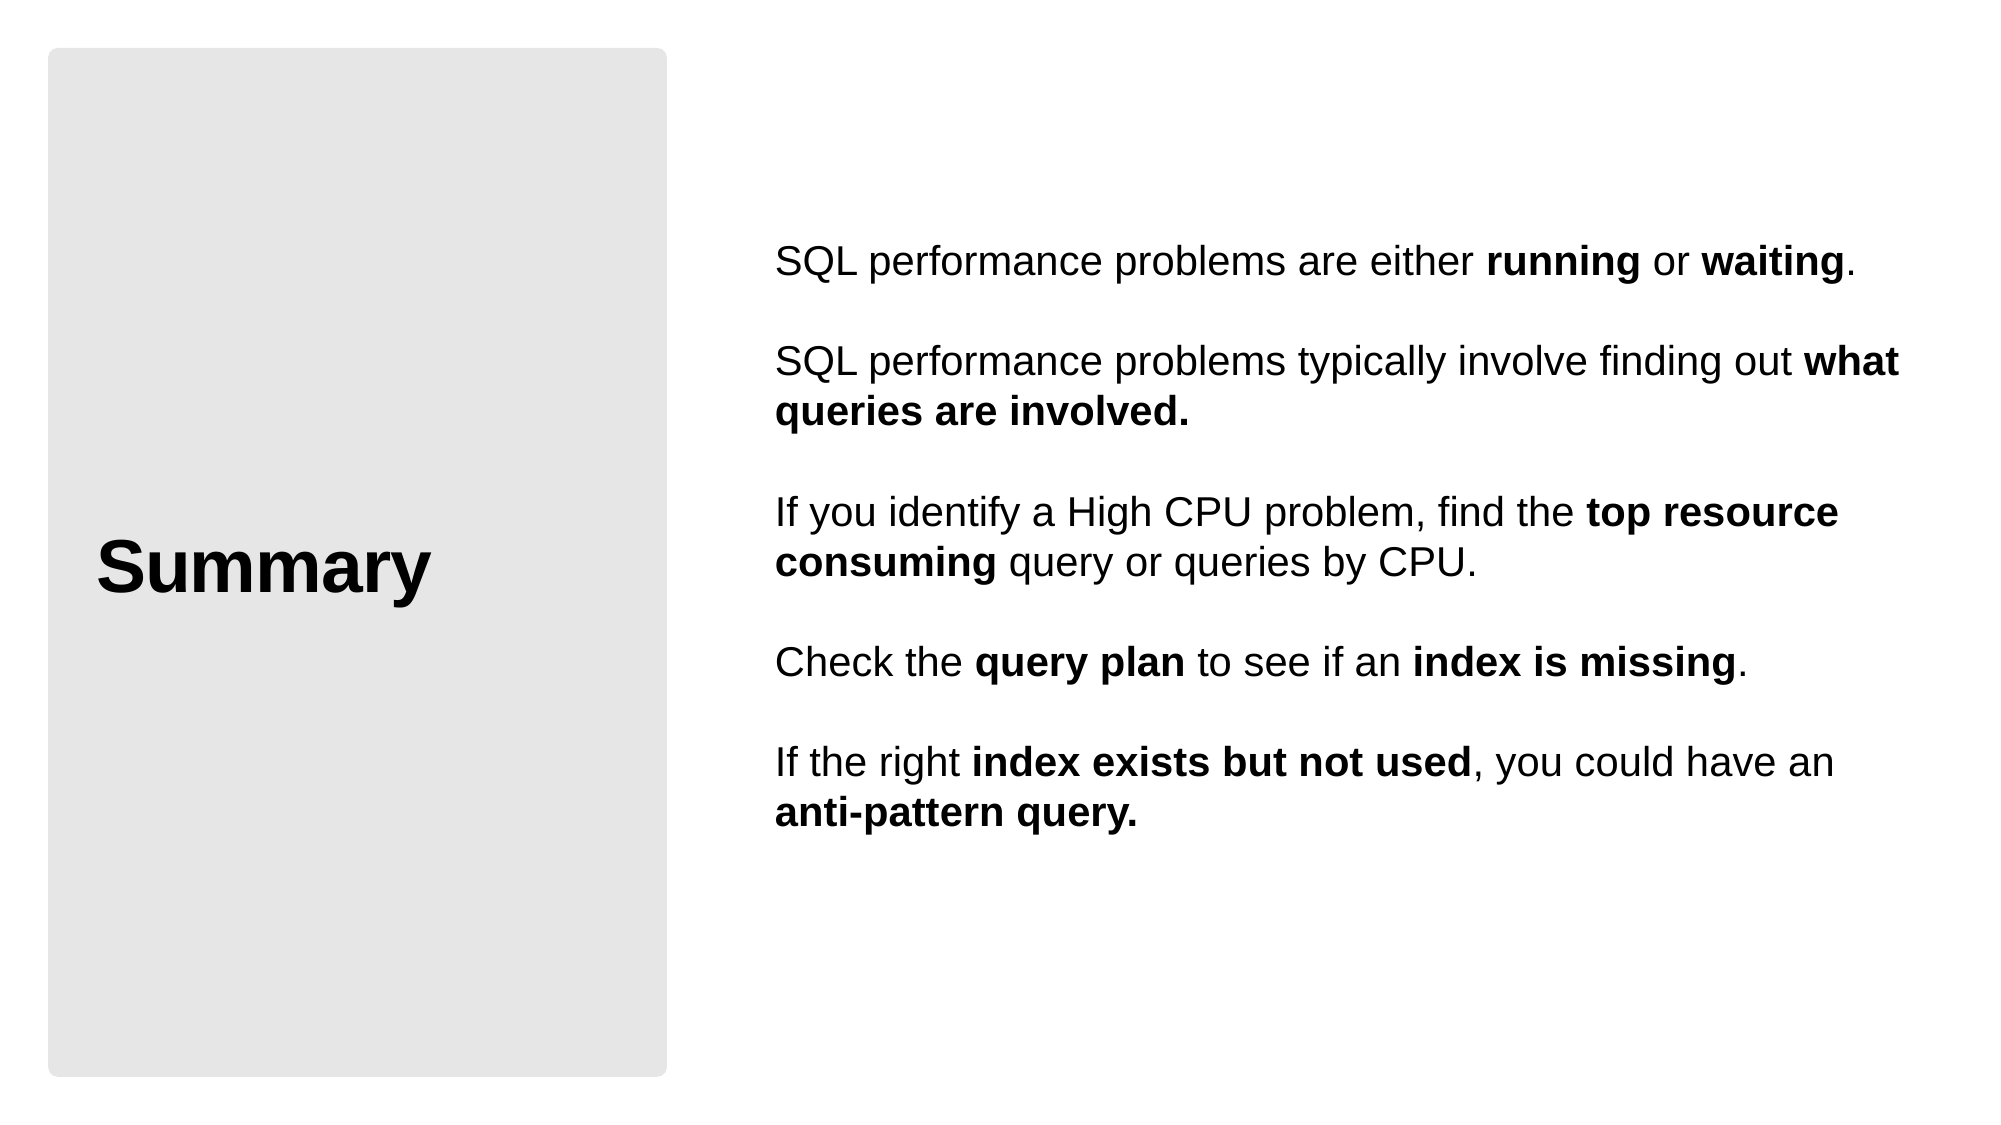

SQL performance problems are either running or waiting.
SQL performance problems typically involve finding out what queries are involved.
If you identify a High CPU problem, find the top resource consuming query or queries by CPU.
Check the query plan to see if an index is missing.
If the right index exists but not used, you could have an anti-pattern query.
# Summary